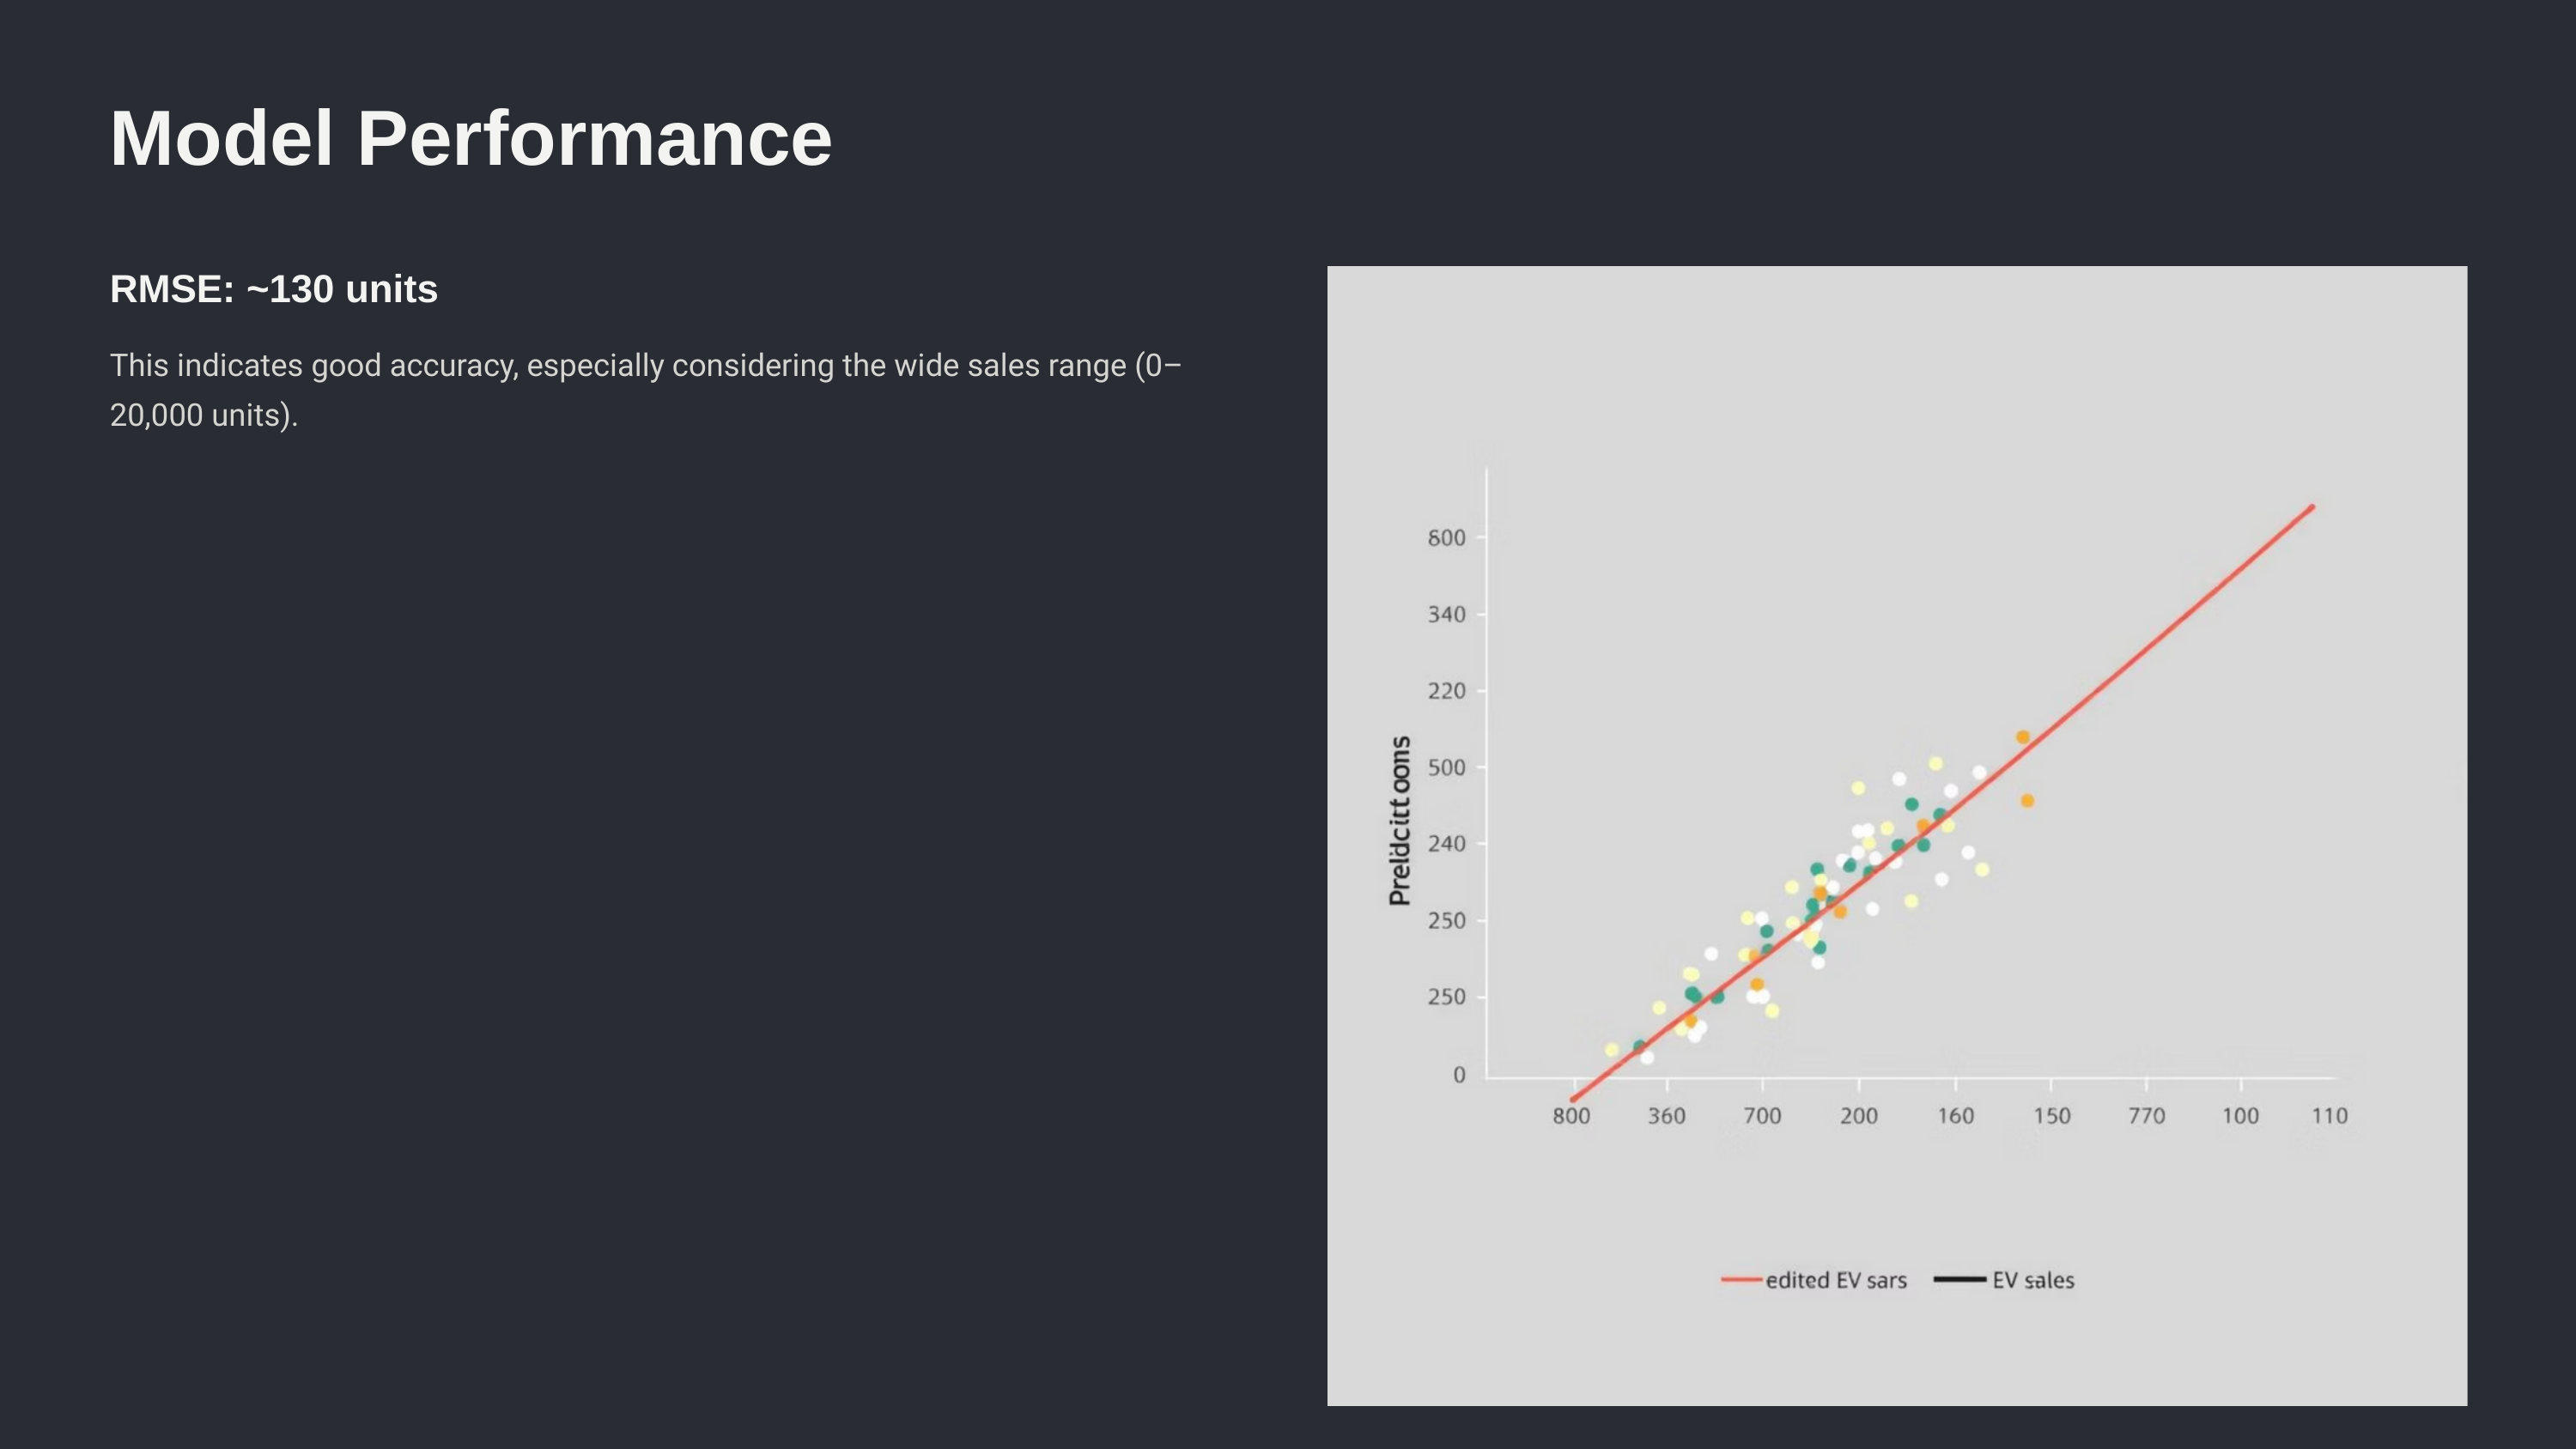

Model Performance
RMSE: ~130 units

This indicates good accuracy, especially considering the wide sales range (0–20,000 units).
The scatter plot visually confirms a strong correlation between predicted and actual sales, with minimal outliers.